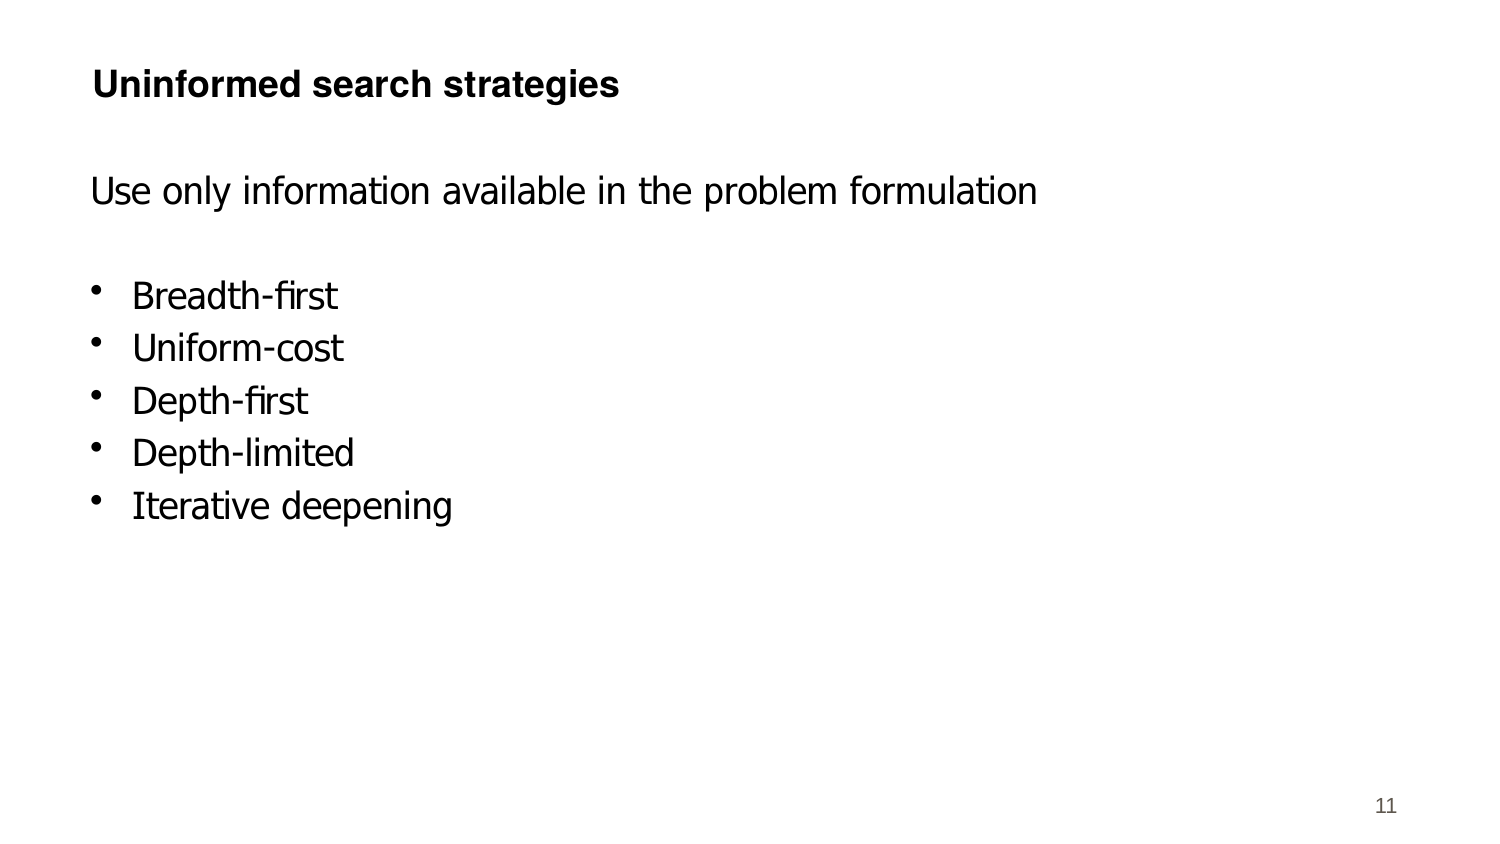

# Uninformed search strategies
Use only information available in the problem formulation

Breadth-first
Uniform-cost
Depth-first
Depth-limited
Iterative deepening
11